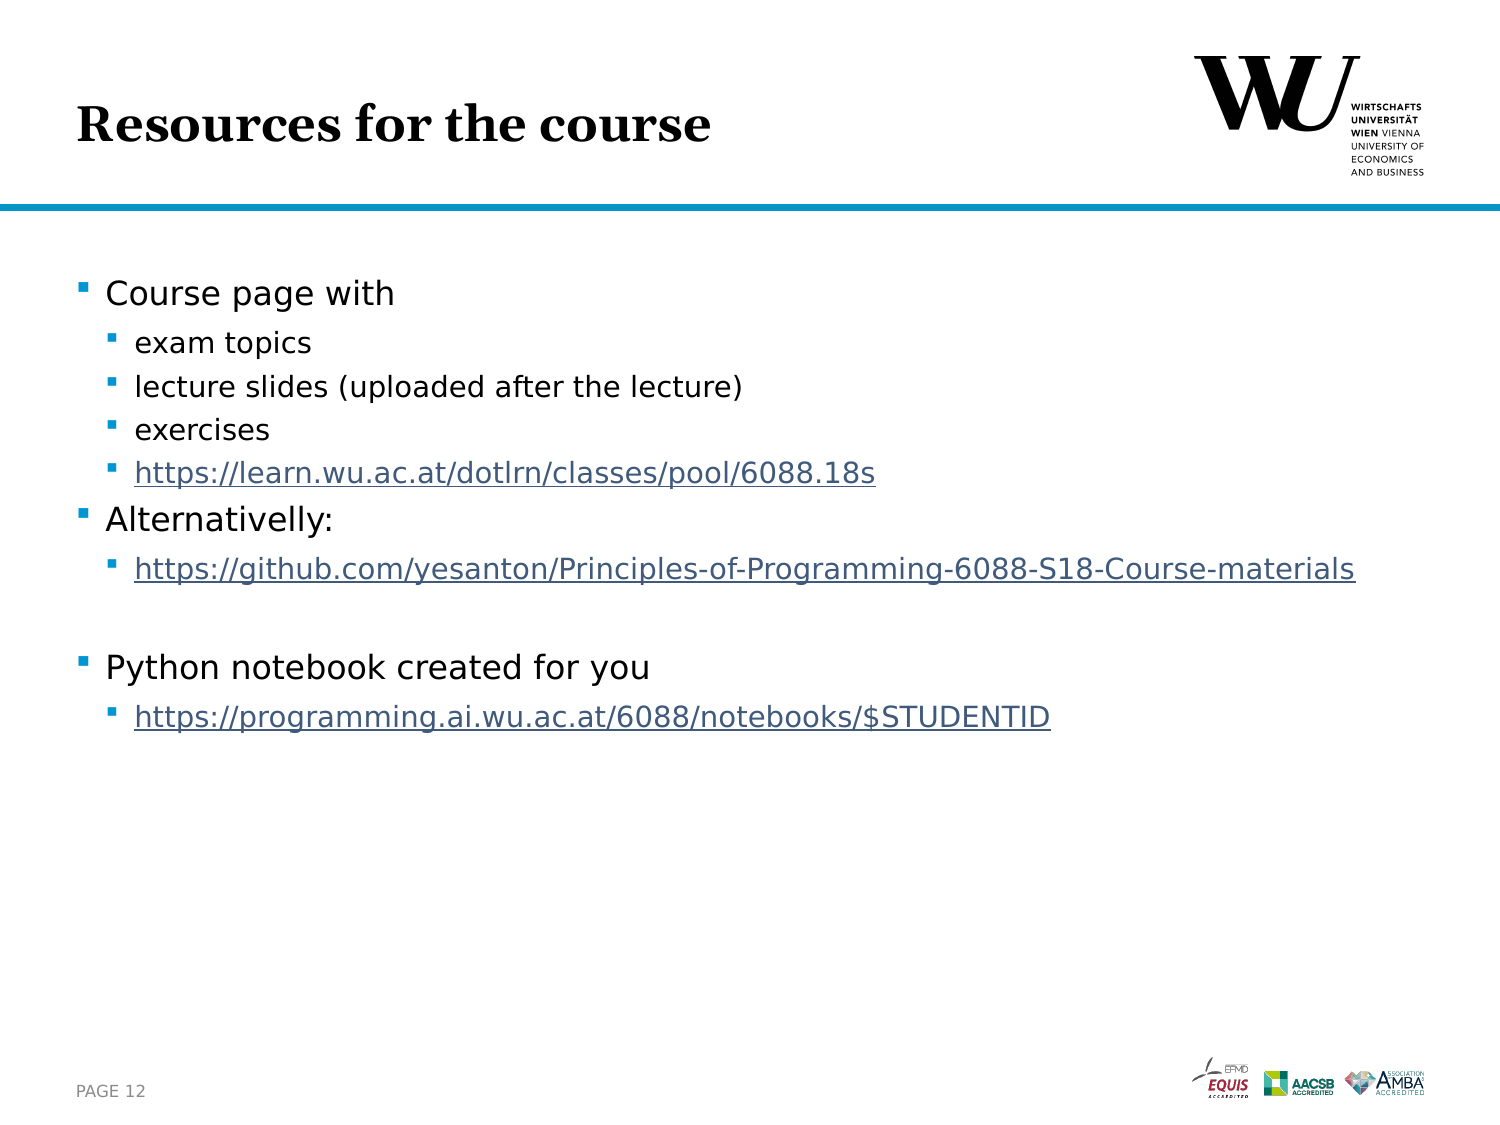

# Resources for the course
Course page with
exam topics
lecture slides (uploaded after the lecture)
exercises
https://learn.wu.ac.at/dotlrn/classes/pool/6088.18s
Alternativelly:
https://github.com/yesanton/Principles-of-Programming-6088-S18-Course-materials

Python notebook created for you
https://programming.ai.wu.ac.at/6088/notebooks/$STUDENTID

Page 12